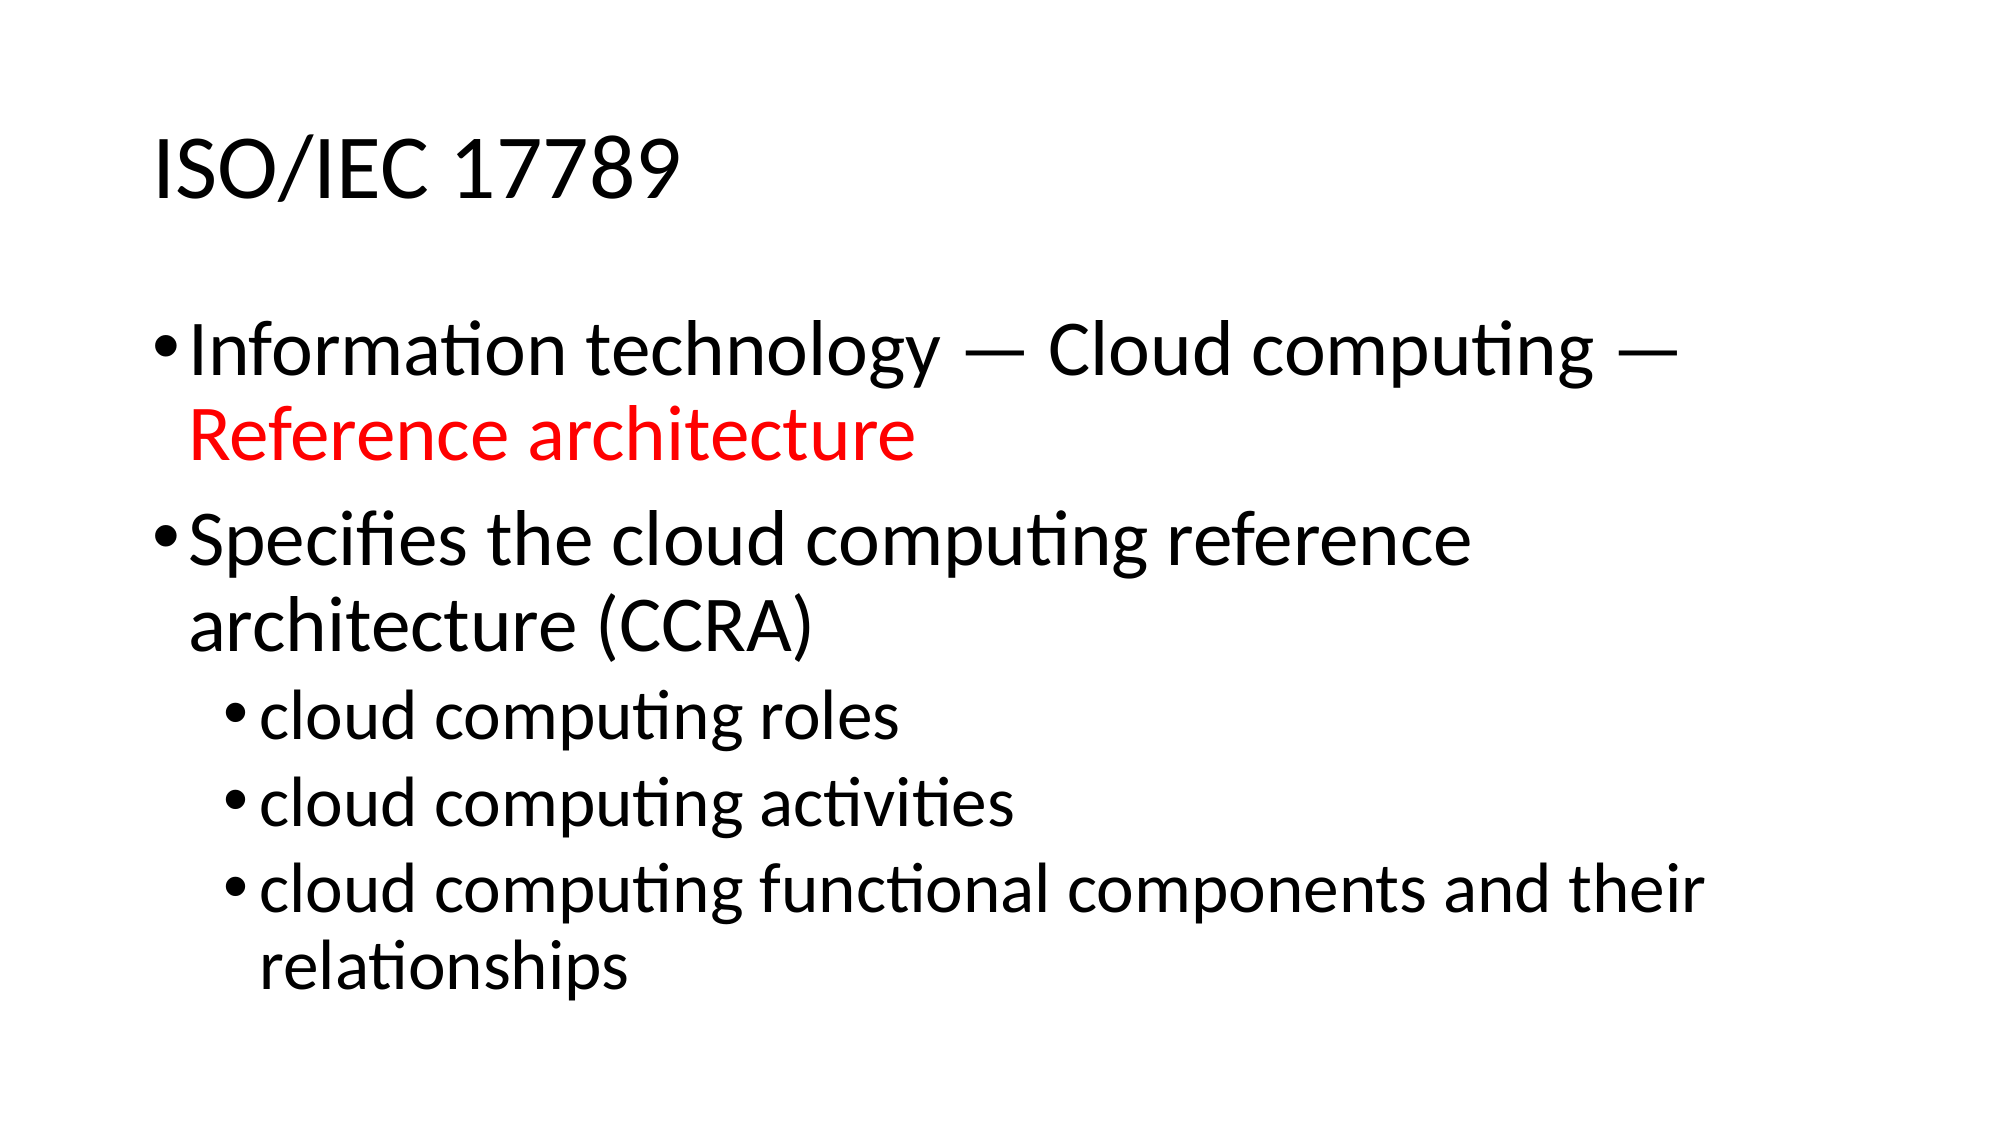

# ISO/IEC 17789
Information technology — Cloud computing — Reference architecture
Specifies the cloud computing reference architecture (CCRA)
cloud computing roles
cloud computing activities
cloud computing functional components and their relationships